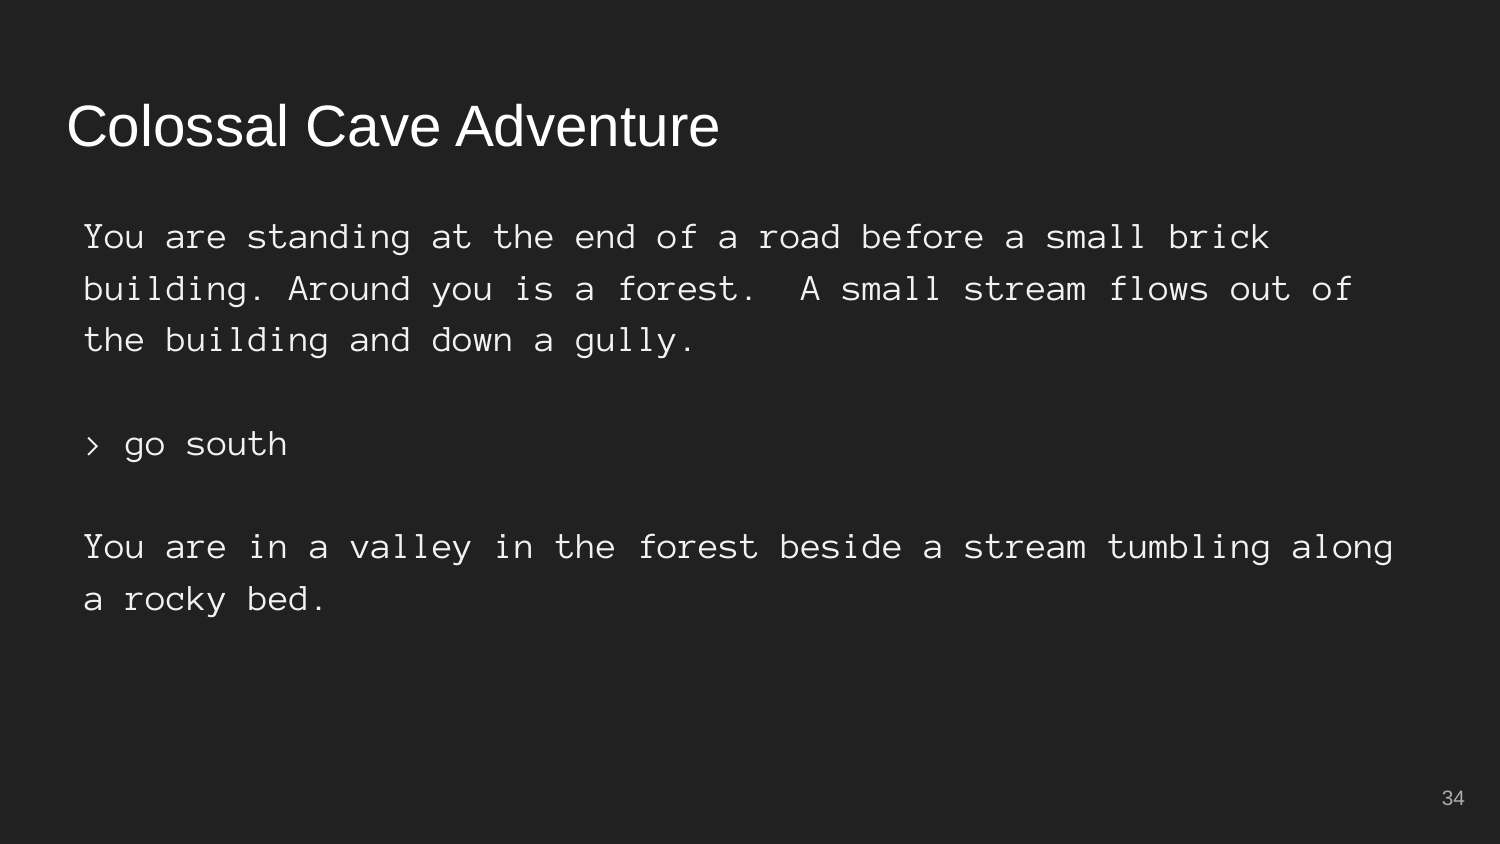

# Colossal Cave Adventure
You are standing at the end of a road before a small brick building. Around you is a forest.  A small stream flows out of the building and down a gully.

> go south

You are in a valley in the forest beside a stream tumbling along a rocky bed.
34